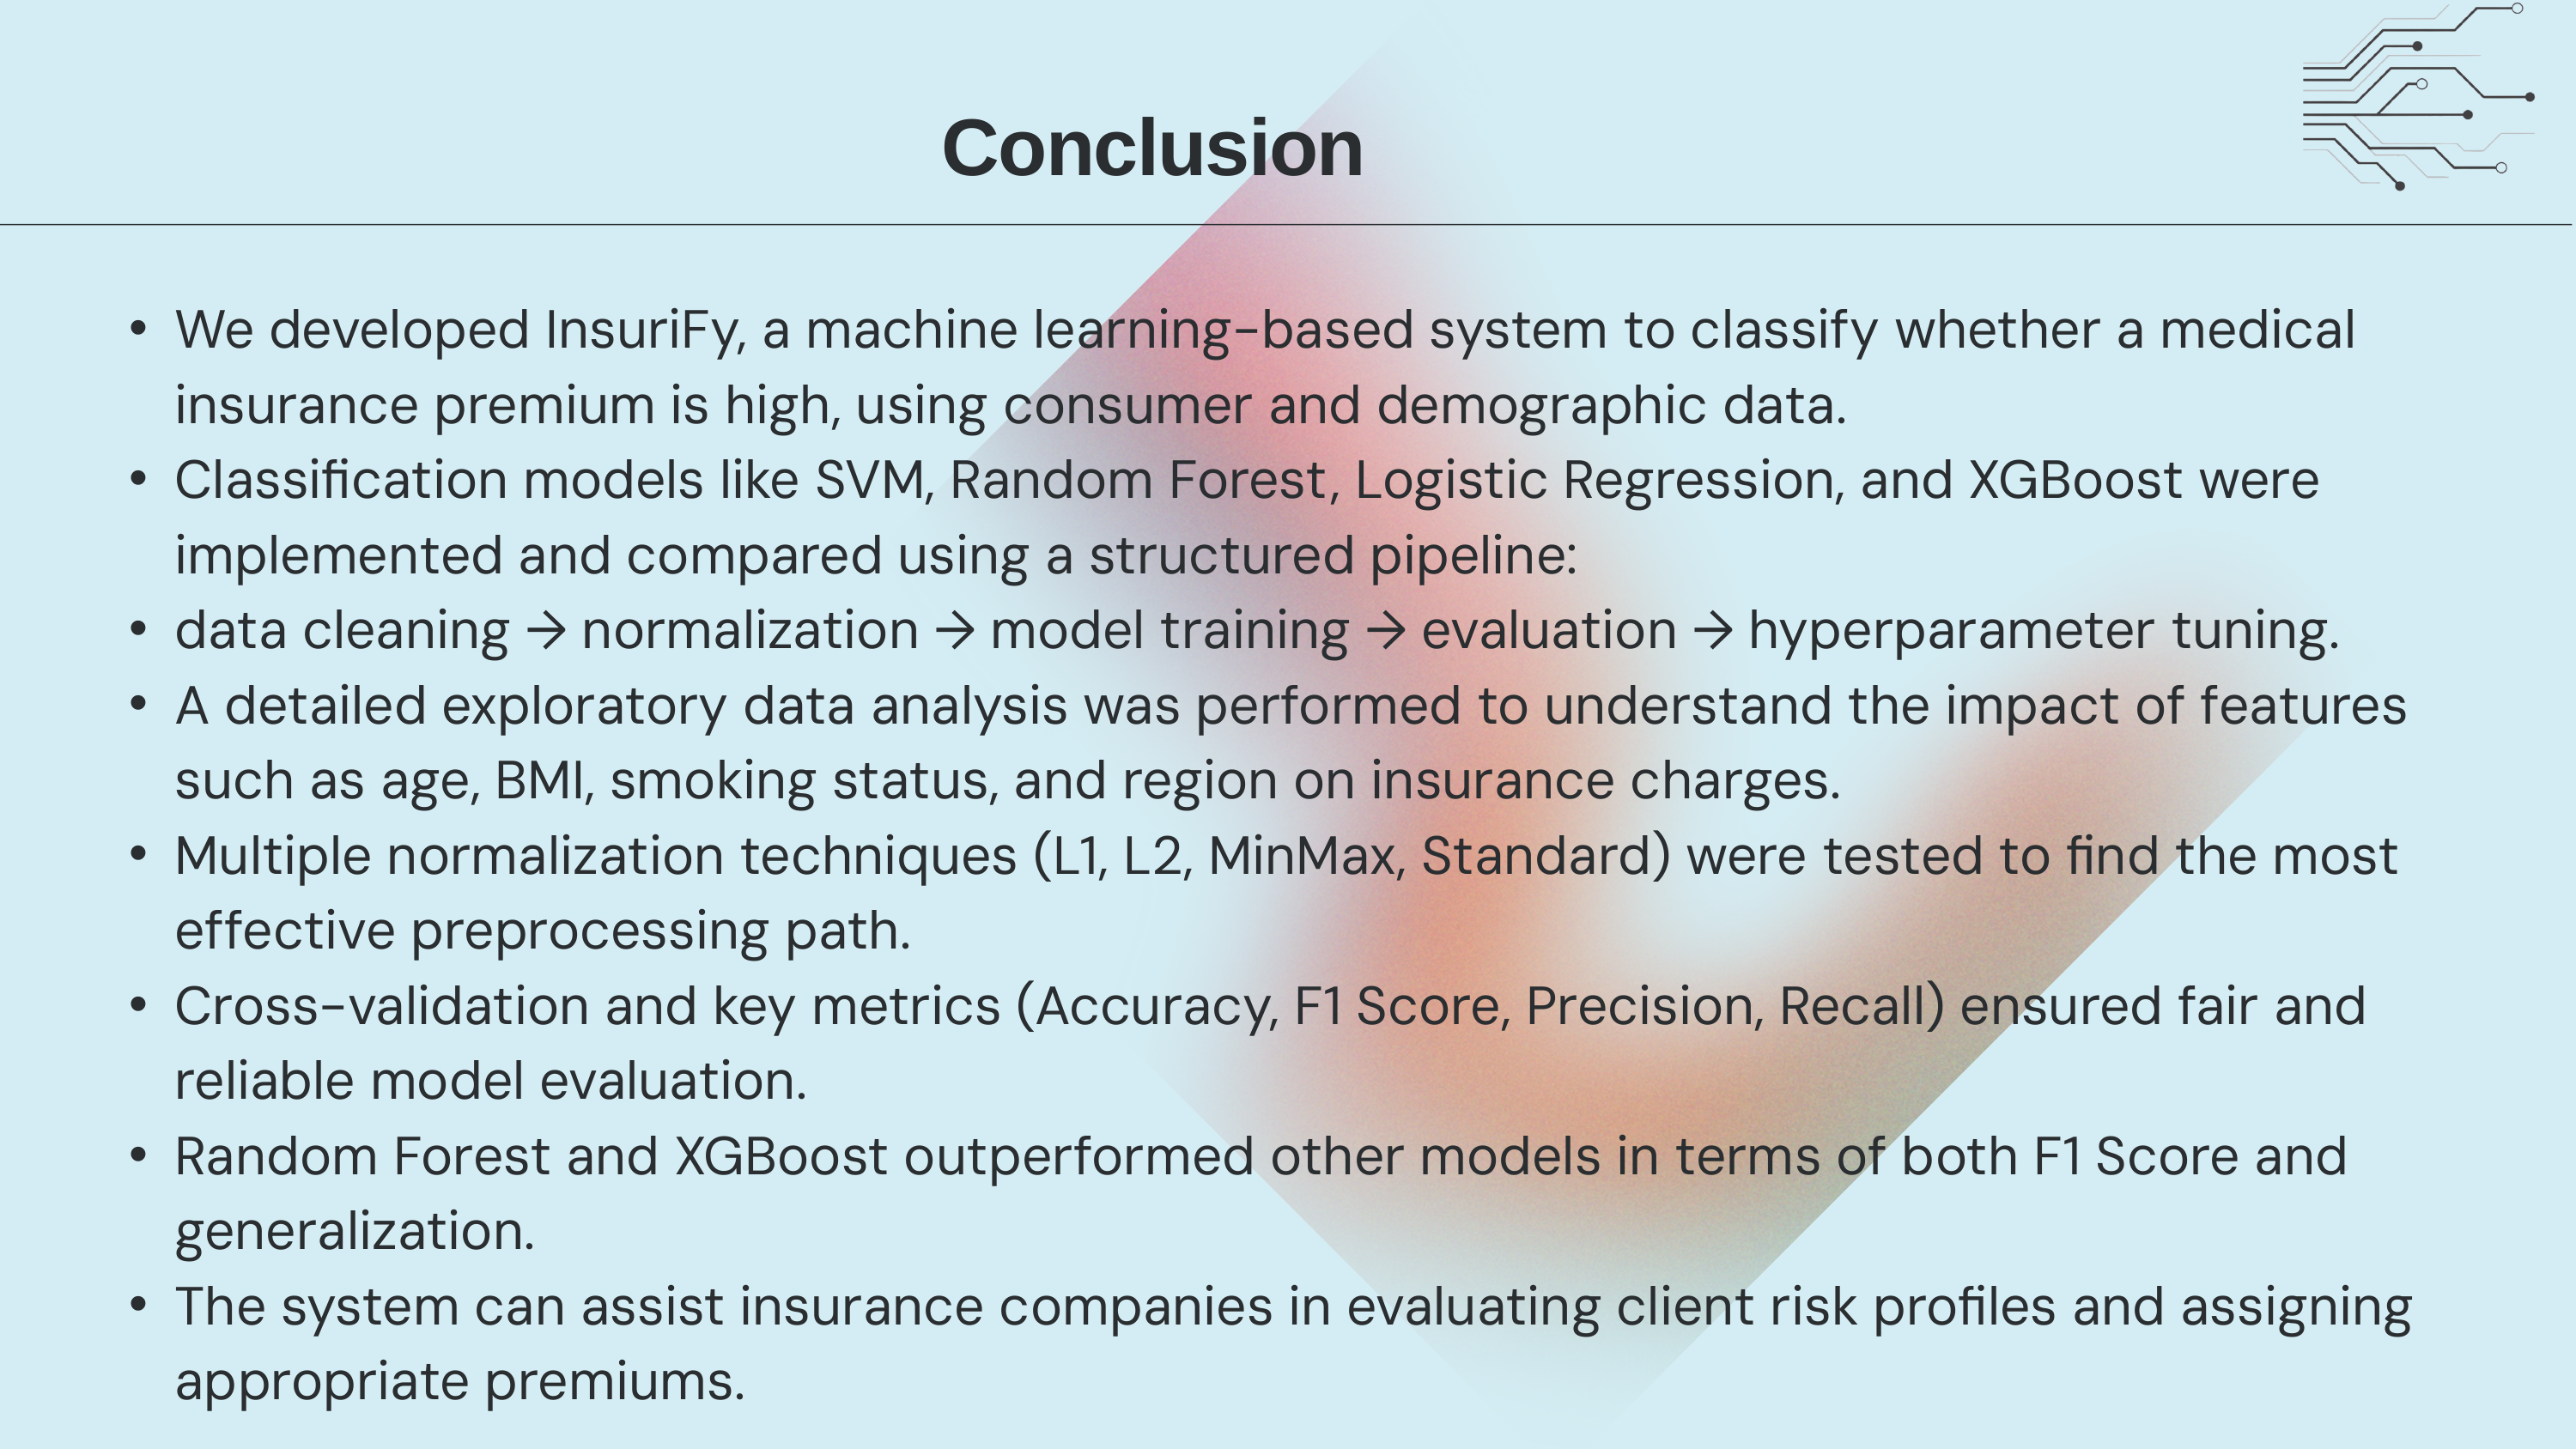

Conclusion

We developed InsuriFy, a machine learning-based system to classify whether a medical insurance premium is high, using consumer and demographic data.
Classification models like SVM, Random Forest, Logistic Regression, and XGBoost were implemented and compared using a structured pipeline:
data cleaning → normalization → model training → evaluation → hyperparameter tuning.
A detailed exploratory data analysis was performed to understand the impact of features such as age, BMI, smoking status, and region on insurance charges.
Multiple normalization techniques (L1, L2, MinMax, Standard) were tested to find the most effective preprocessing path.
Cross-validation and key metrics (Accuracy, F1 Score, Precision, Recall) ensured fair and reliable model evaluation.
Random Forest and XGBoost outperformed other models in terms of both F1 Score and generalization.
The system can assist insurance companies in evaluating client risk profiles and assigning appropriate premiums.